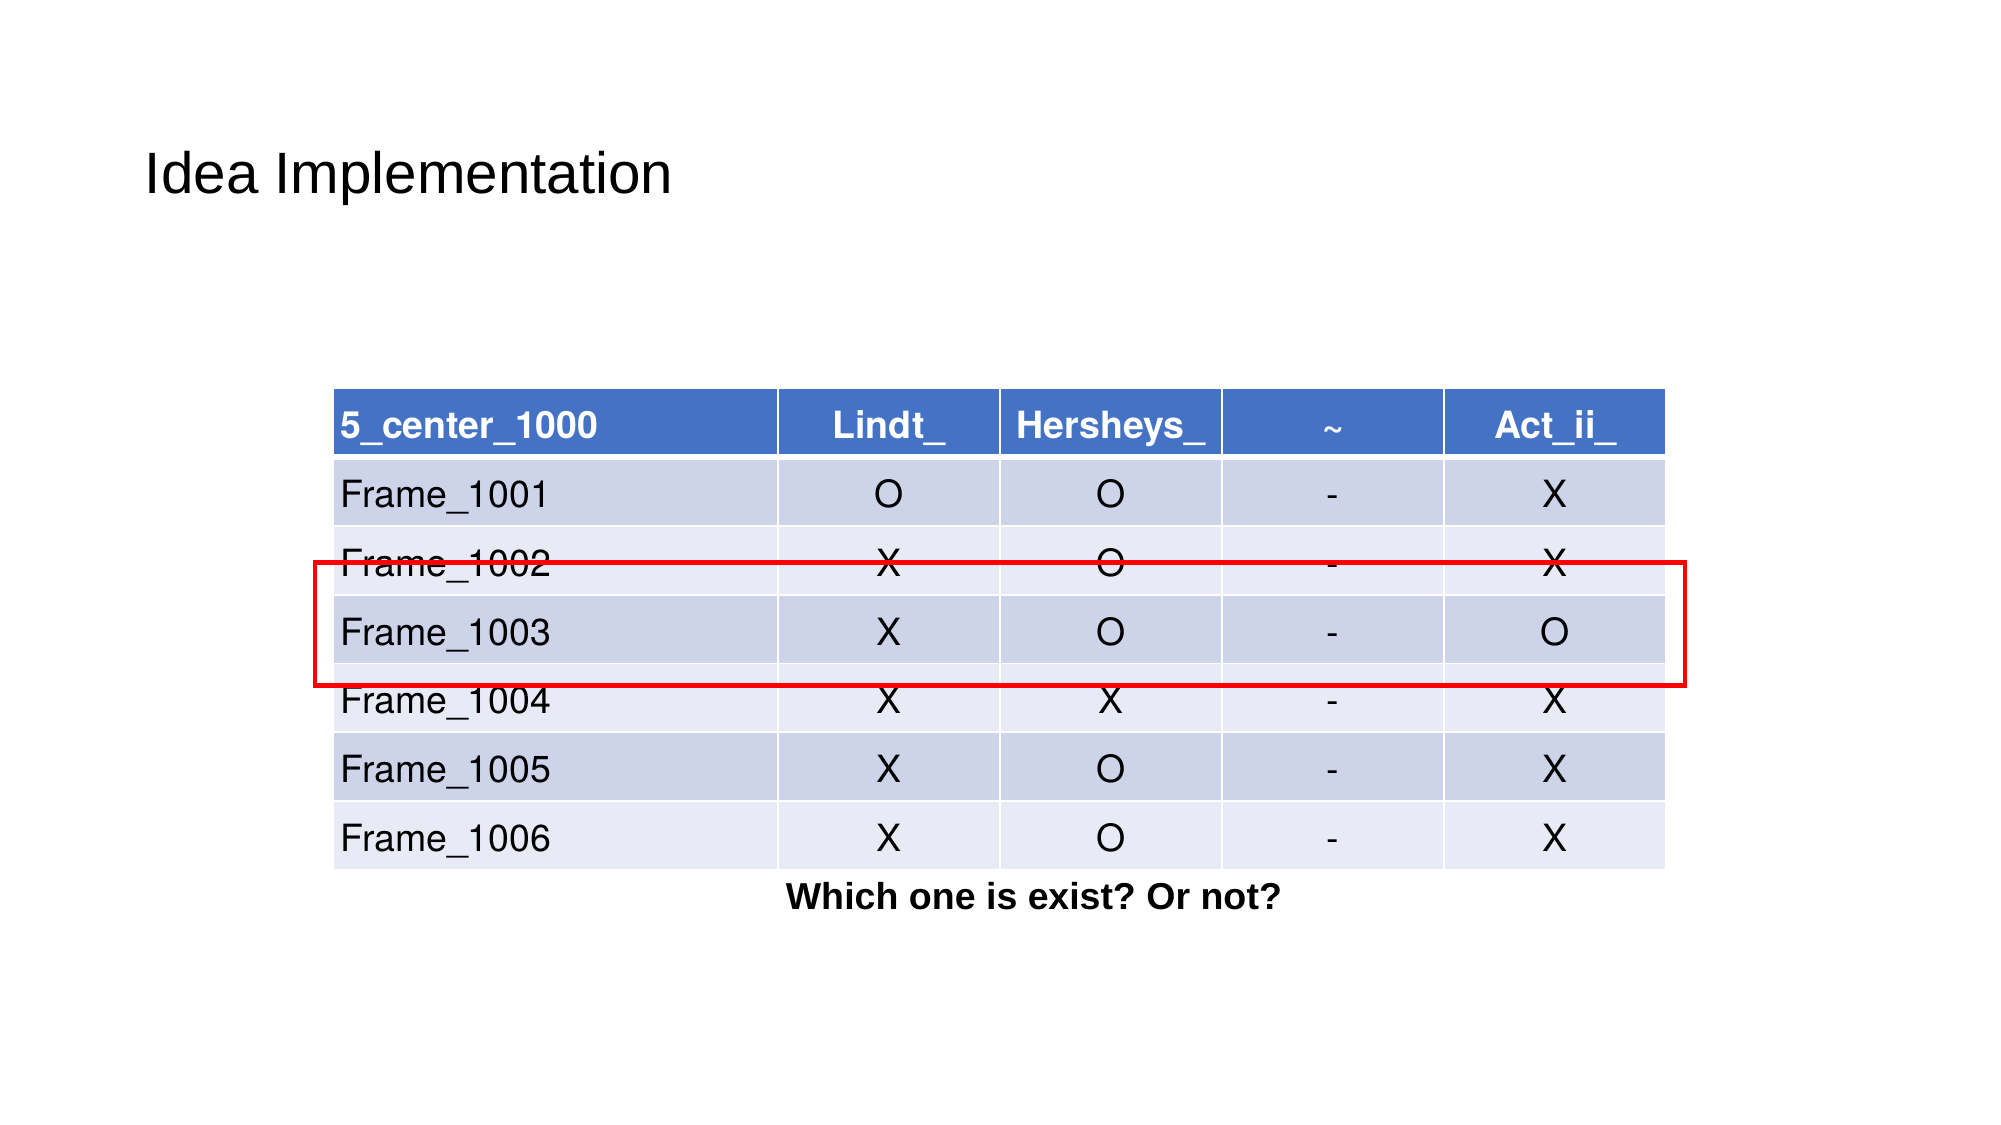

Idea Implementation
| 5\_center\_1000 | Lindt\_ | Hersheys\_ | ~ | Act\_ii\_ |
| --- | --- | --- | --- | --- |
| Frame\_1001 | O | O | - | X |
| Frame\_1002 | X | O | - | X |
| Frame\_1003 | X | O | - | O |
| Frame\_1004 | X | X | - | X |
| Frame\_1005 | X | O | - | X |
| Frame\_1006 | X | O | - | X |

Which one is exist? Or not?